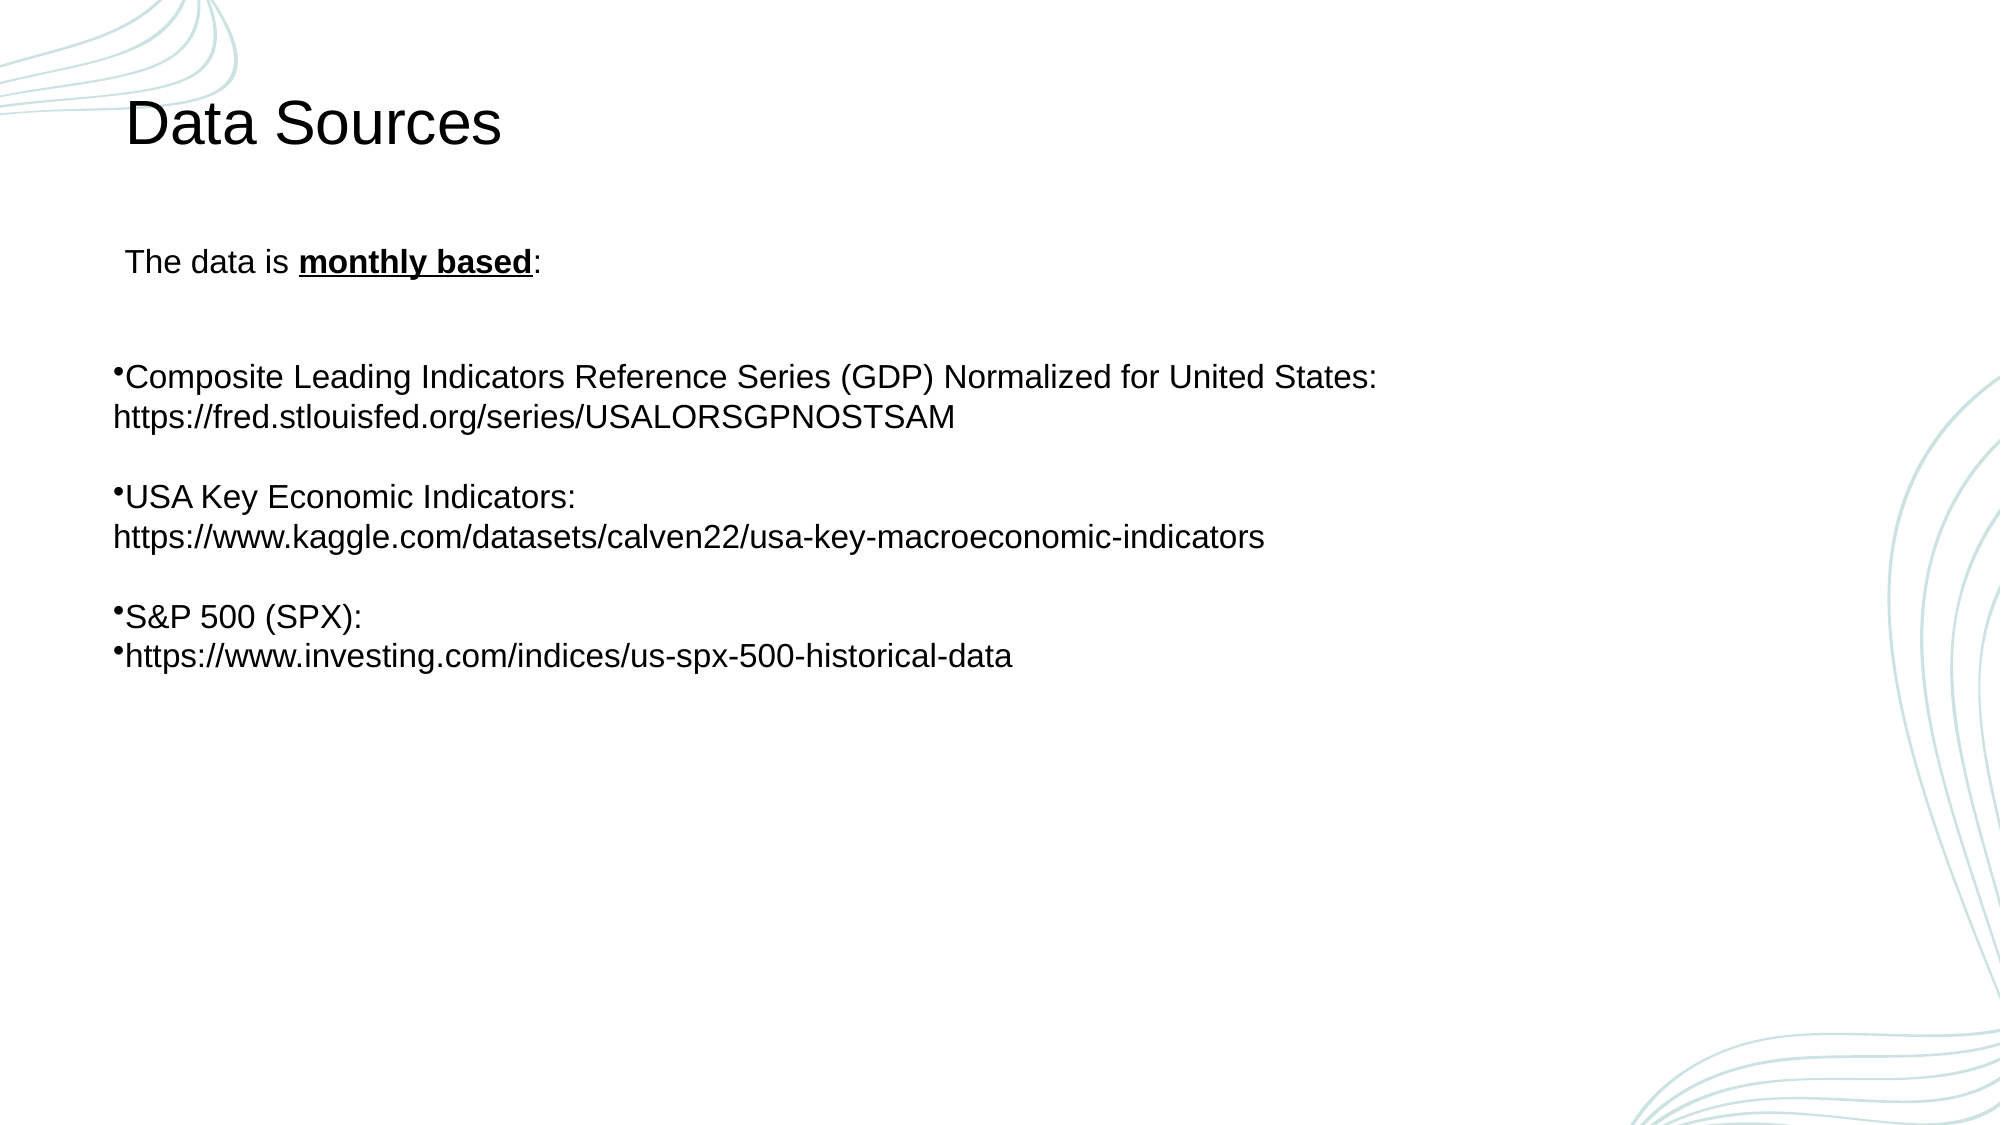

Data Sources
The data is monthly based:
Composite Leading Indicators Reference Series (GDP) Normalized for United States:
https://fred.stlouisfed.org/series/USALORSGPNOSTSAM

USA Key Economic Indicators:
https://www.kaggle.com/datasets/calven22/usa-key-macroeconomic-indicators

S&P 500 (SPX):
https://www.investing.com/indices/us-spx-500-historical-data